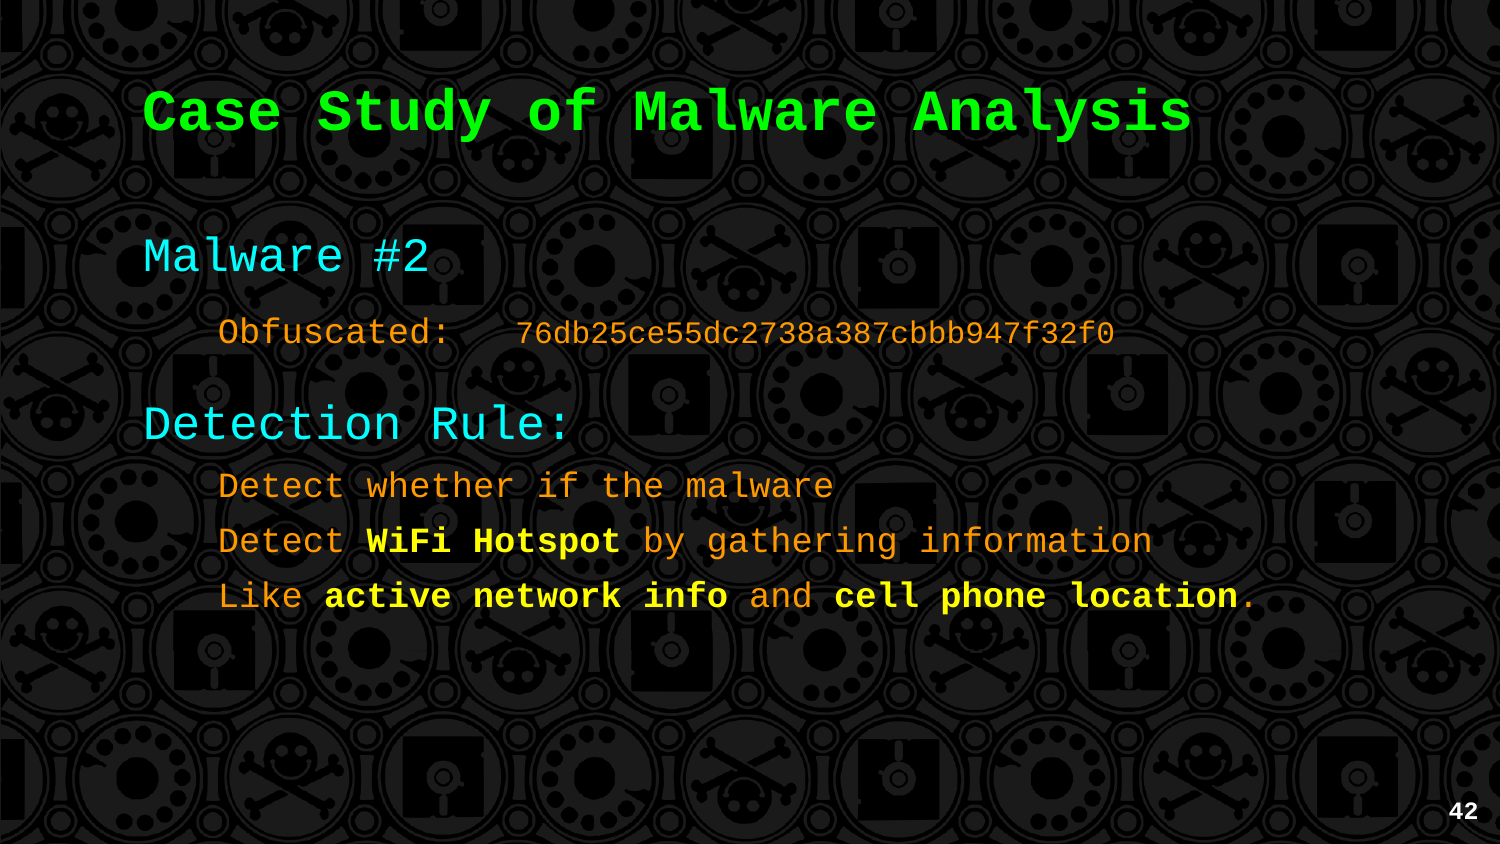

Case Study of Malware Analysis

Malware #2

Obfuscated:   76db25ce55dc2738a387cbbb947f32f0
Detection Rule:
Detect whether if the malware
Detect WiFi Hotspot by gathering information
Like active network info and cell phone location.
42